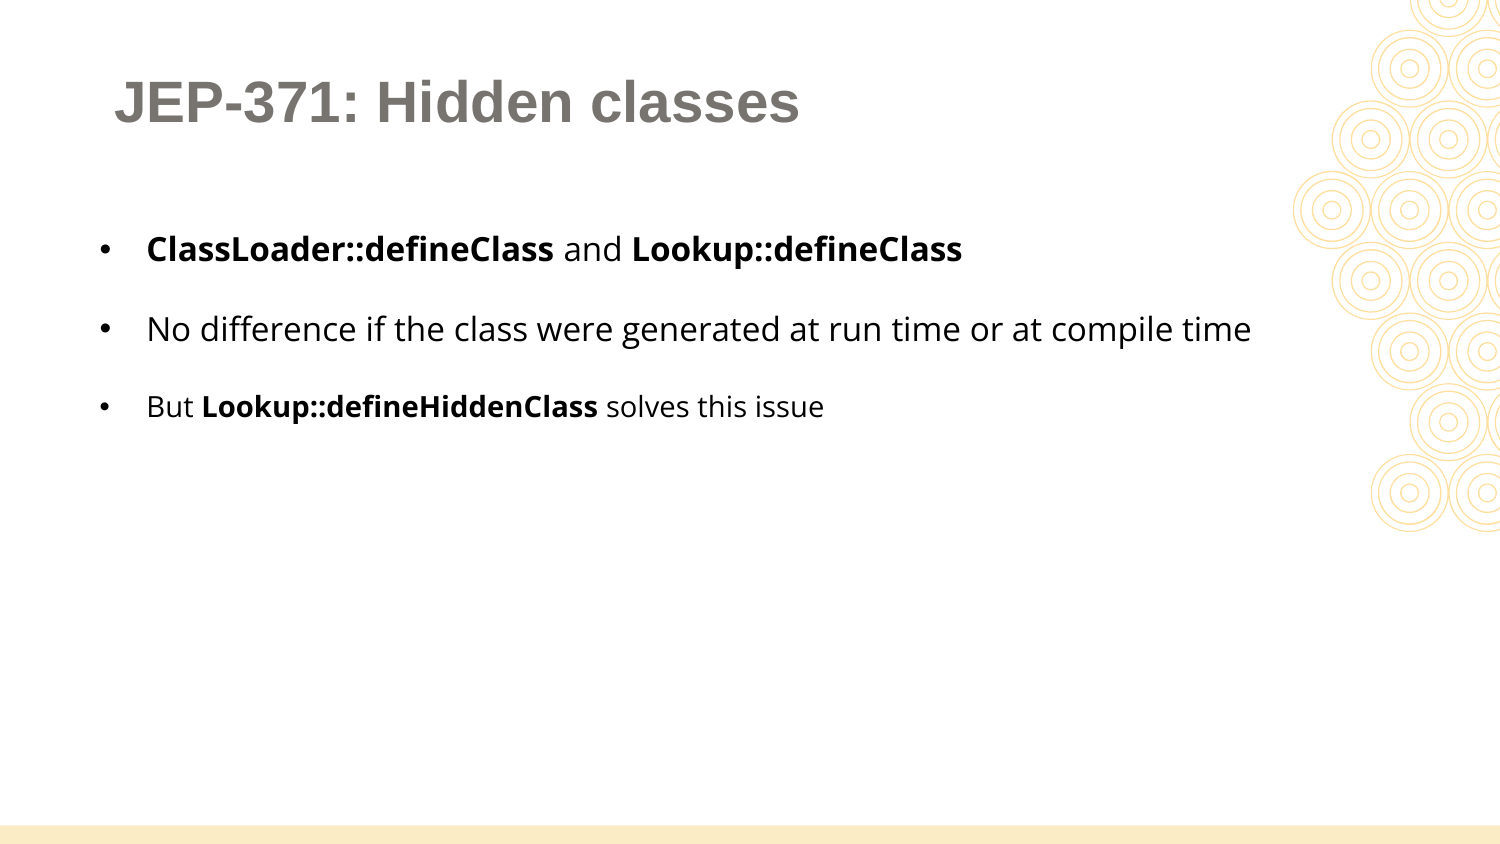

JEP-371: Hidden classes
ClassLoader::defineClass and Lookup::defineClass

No difference if the class were generated at run time or at compile time

But Lookup::defineHiddenClass solves this issue